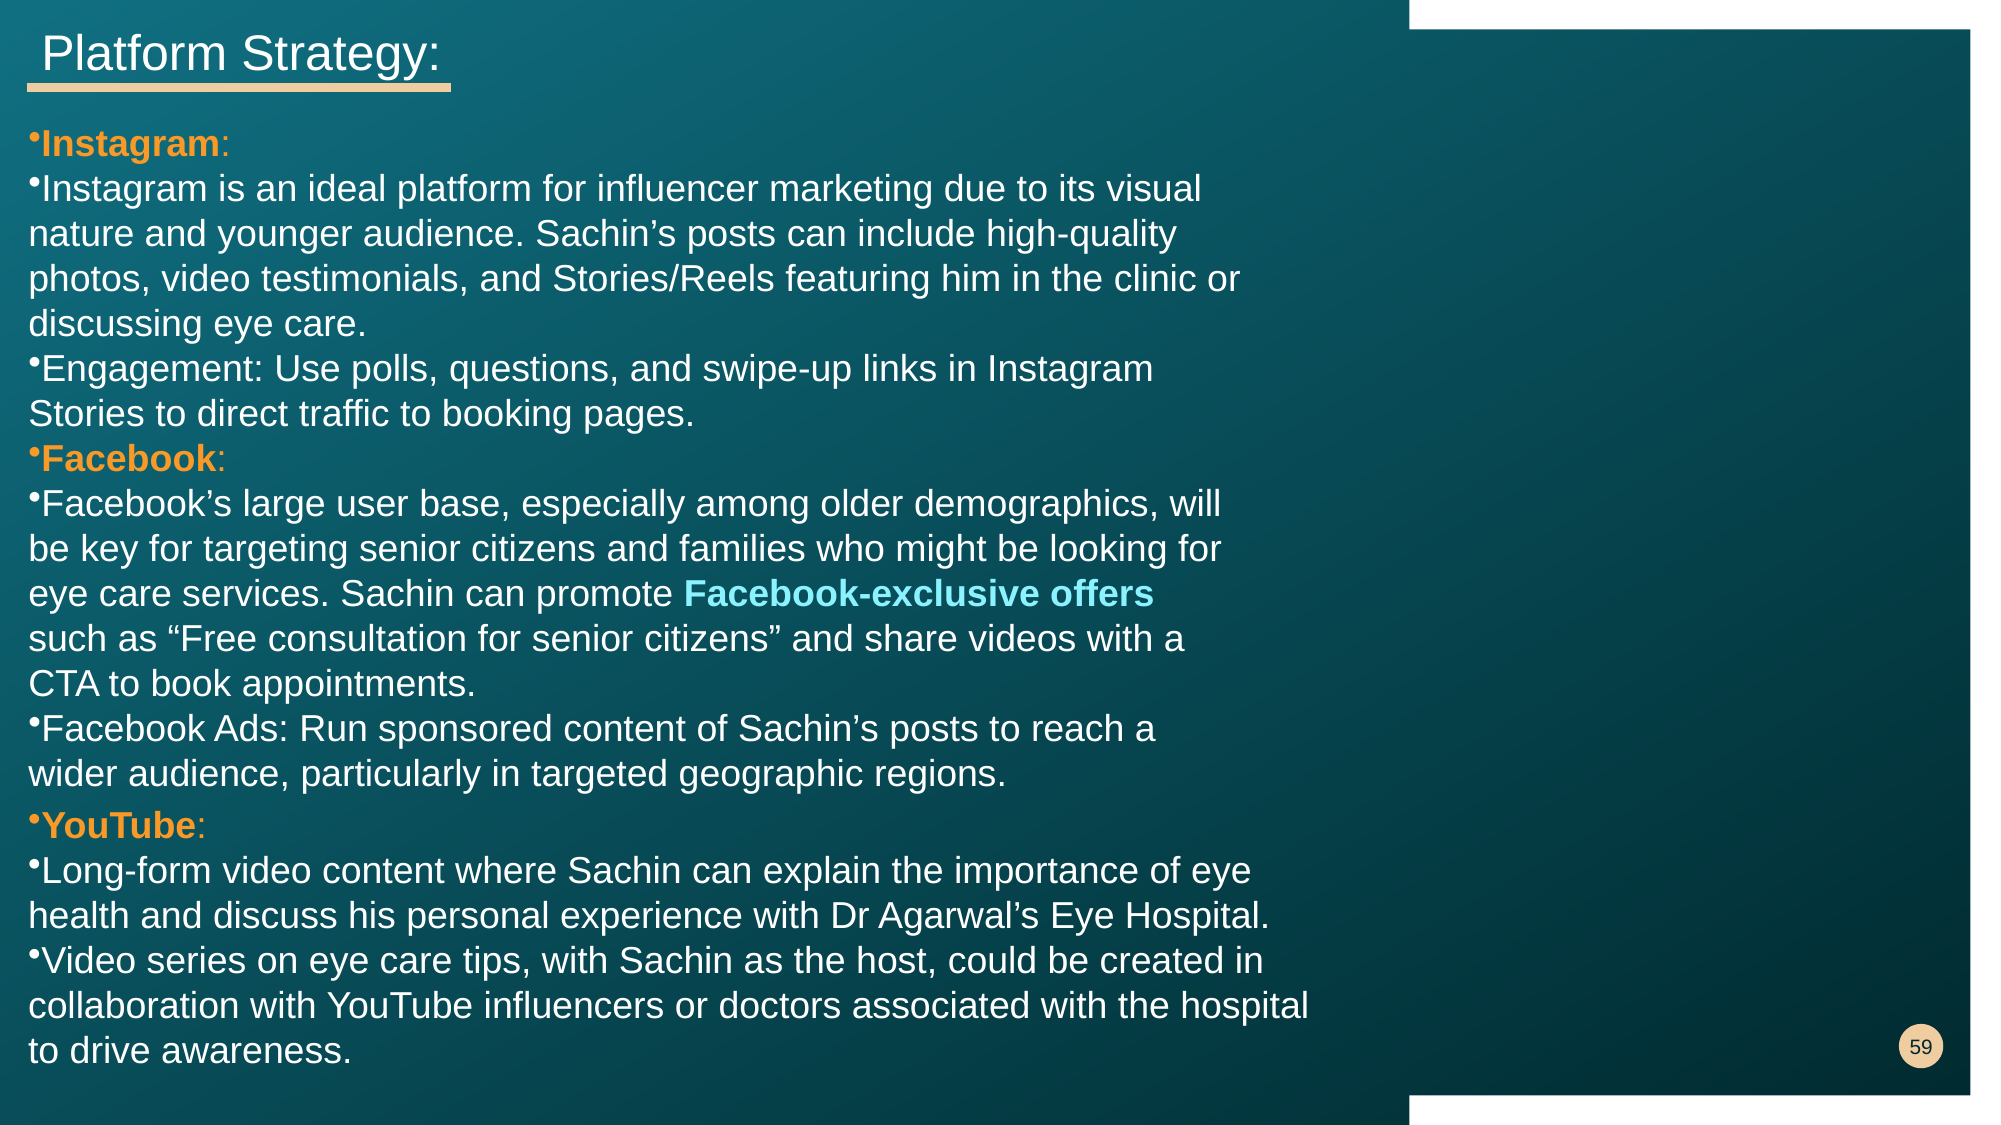

Platform Strategy:

Instagram:
Instagram is an ideal platform for influencer marketing due to its visual nature and younger audience. Sachin’s posts can include high-quality photos, video testimonials, and Stories/Reels featuring him in the clinic or discussing eye care.
Engagement: Use polls, questions, and swipe-up links in Instagram Stories to direct traffic to booking pages.
Facebook:
Facebook’s large user base, especially among older demographics, will be key for targeting senior citizens and families who might be looking for eye care services. Sachin can promote Facebook-exclusive offers such as “Free consultation for senior citizens” and share videos with a CTA to book appointments.
Facebook Ads: Run sponsored content of Sachin’s posts to reach a wider audience, particularly in targeted geographic regions.

YouTube:
Long-form video content where Sachin can explain the importance of eye health and discuss his personal experience with Dr Agarwal’s Eye Hospital.
Video series on eye care tips, with Sachin as the host, could be created in collaboration with YouTube influencers or doctors associated with the hospital to drive awareness.

59